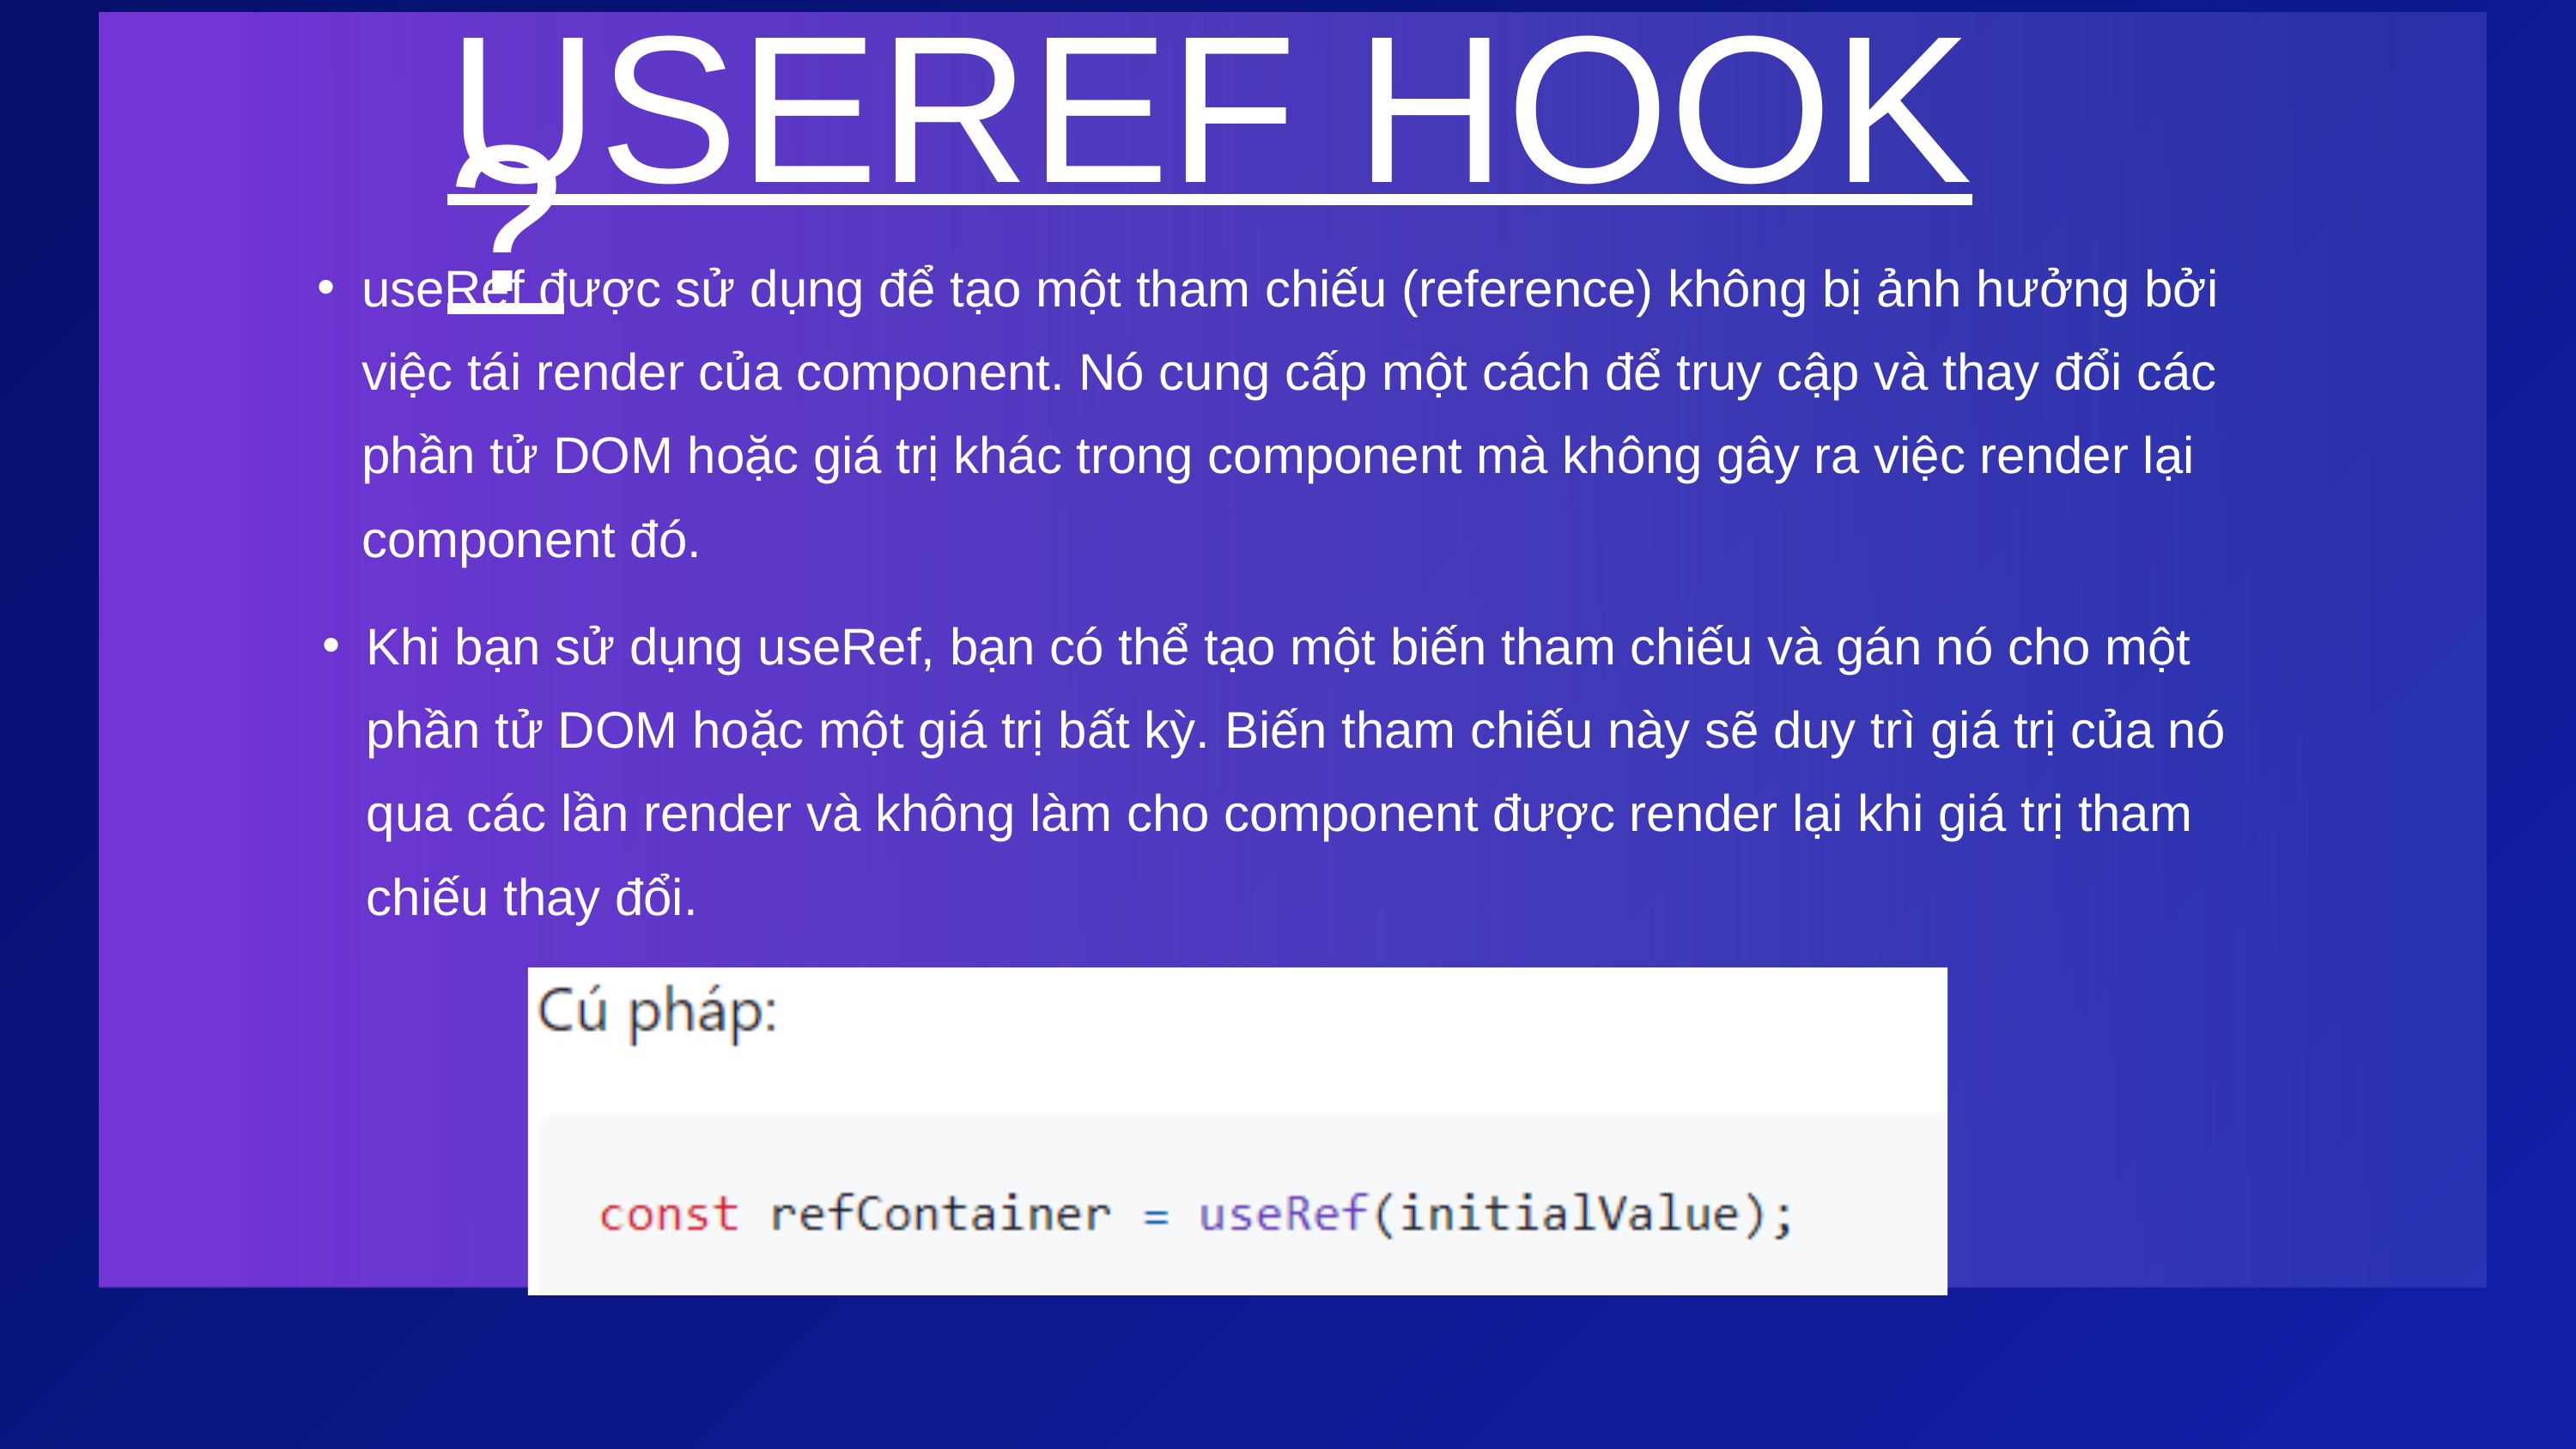

USEREF HOOK?

useRef được sử dụng để tạo một tham chiếu (reference) không bị ảnh hưởng bởi việc tái render của component. Nó cung cấp một cách để truy cập và thay đổi các phần tử DOM hoặc giá trị khác trong component mà không gây ra việc render lại component đó.
Khi bạn sử dụng useRef, bạn có thể tạo một biến tham chiếu và gán nó cho một phần tử DOM hoặc một giá trị bất kỳ. Biến tham chiếu này sẽ duy trì giá trị của nó qua các lần render và không làm cho component được render lại khi giá trị tham chiếu thay đổi.